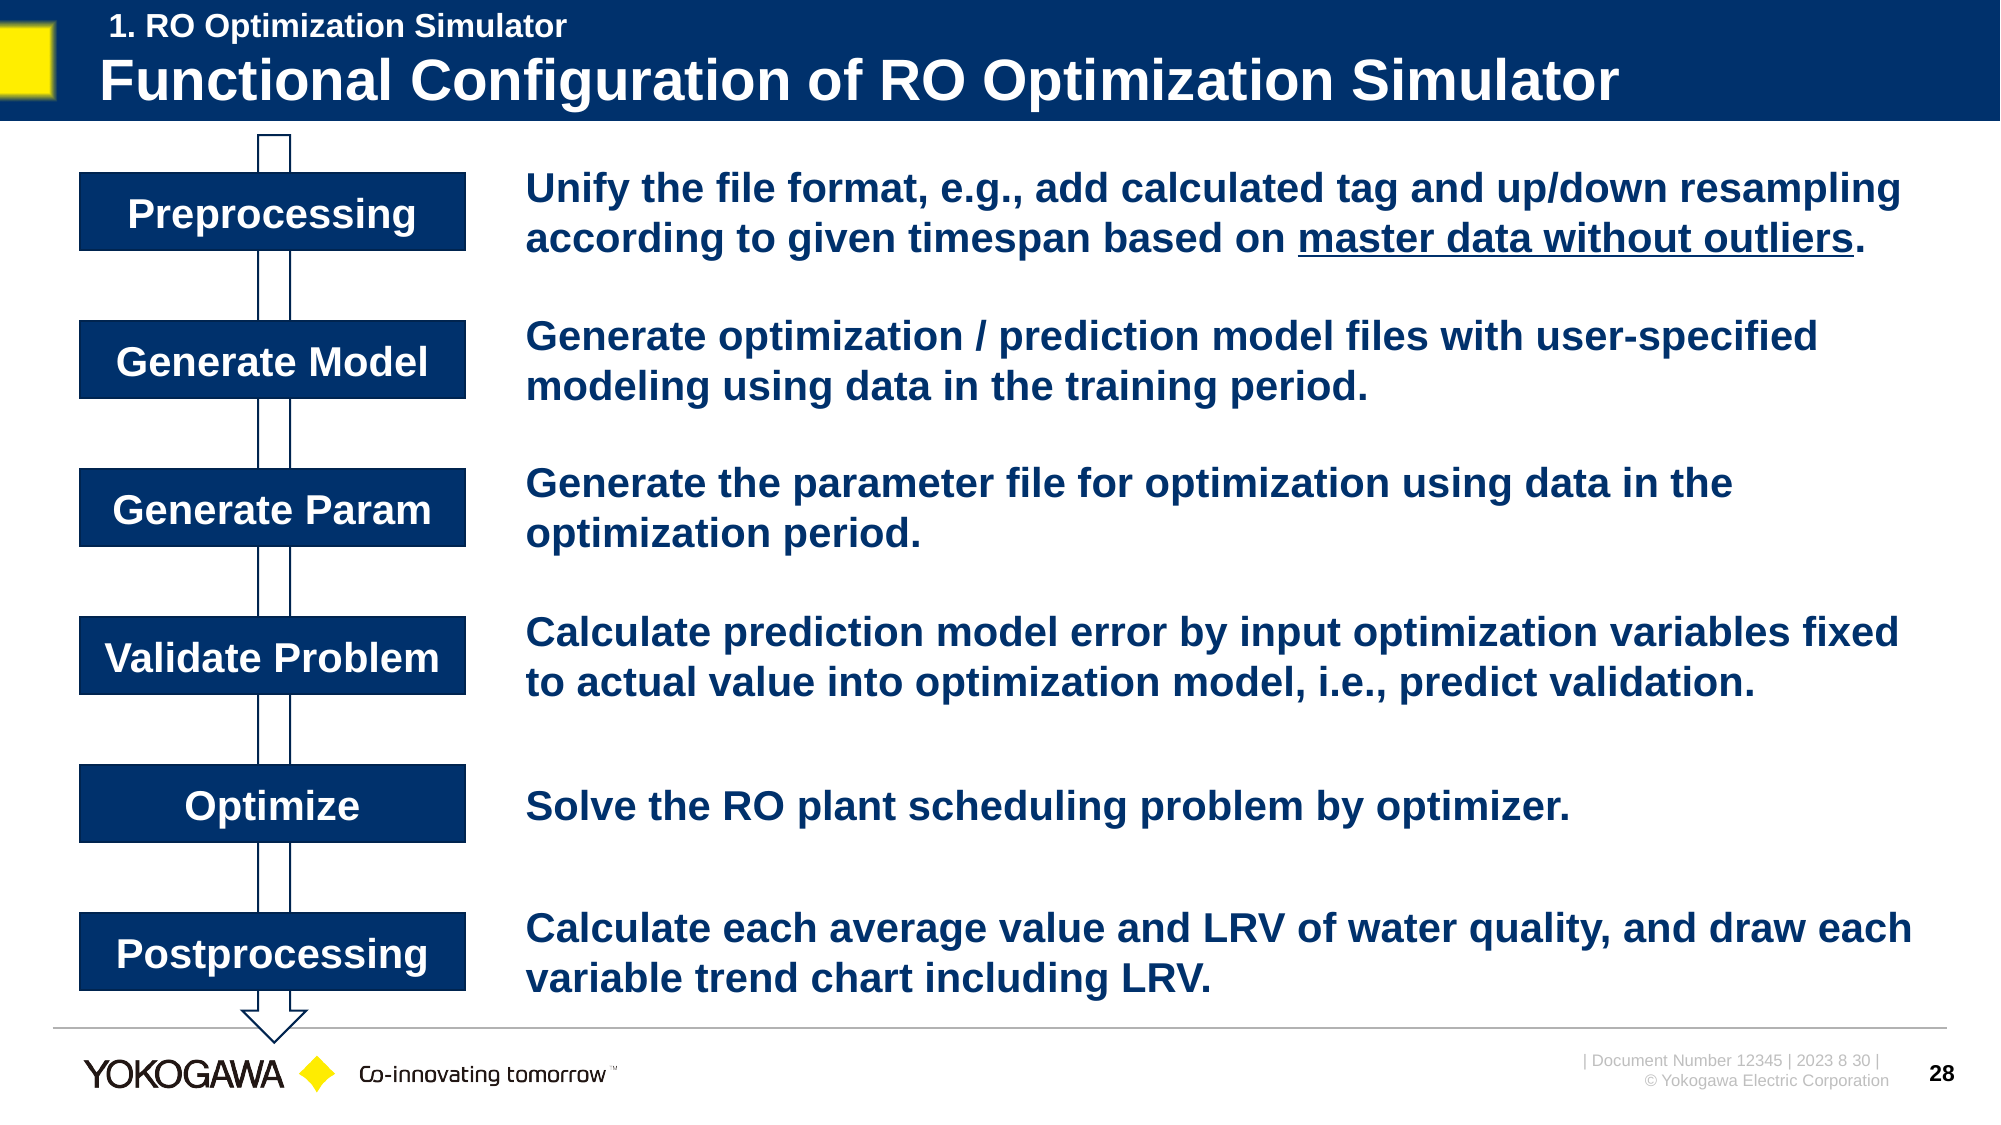

1. RO Optimization Simulator
# Functional Configuration of RO Optimization Simulator

Unify the file format, e.g., add calculated tag and up/down resampling according to given timespan based on master data without outliers.
Preprocessing
Generate optimization / prediction model files with user-specified modeling using data in the training period.
Generate Model
Generate the parameter file for optimization using data in the optimization period.
Generate Param
Calculate prediction model error by input optimization variables fixed to actual value into optimization model, i.e., predict validation.
Validate Problem
Optimize
Solve the RO plant scheduling problem by optimizer.
Calculate each average value and LRV of water quality, and draw each variable trend chart including LRV.
Postprocessing
28